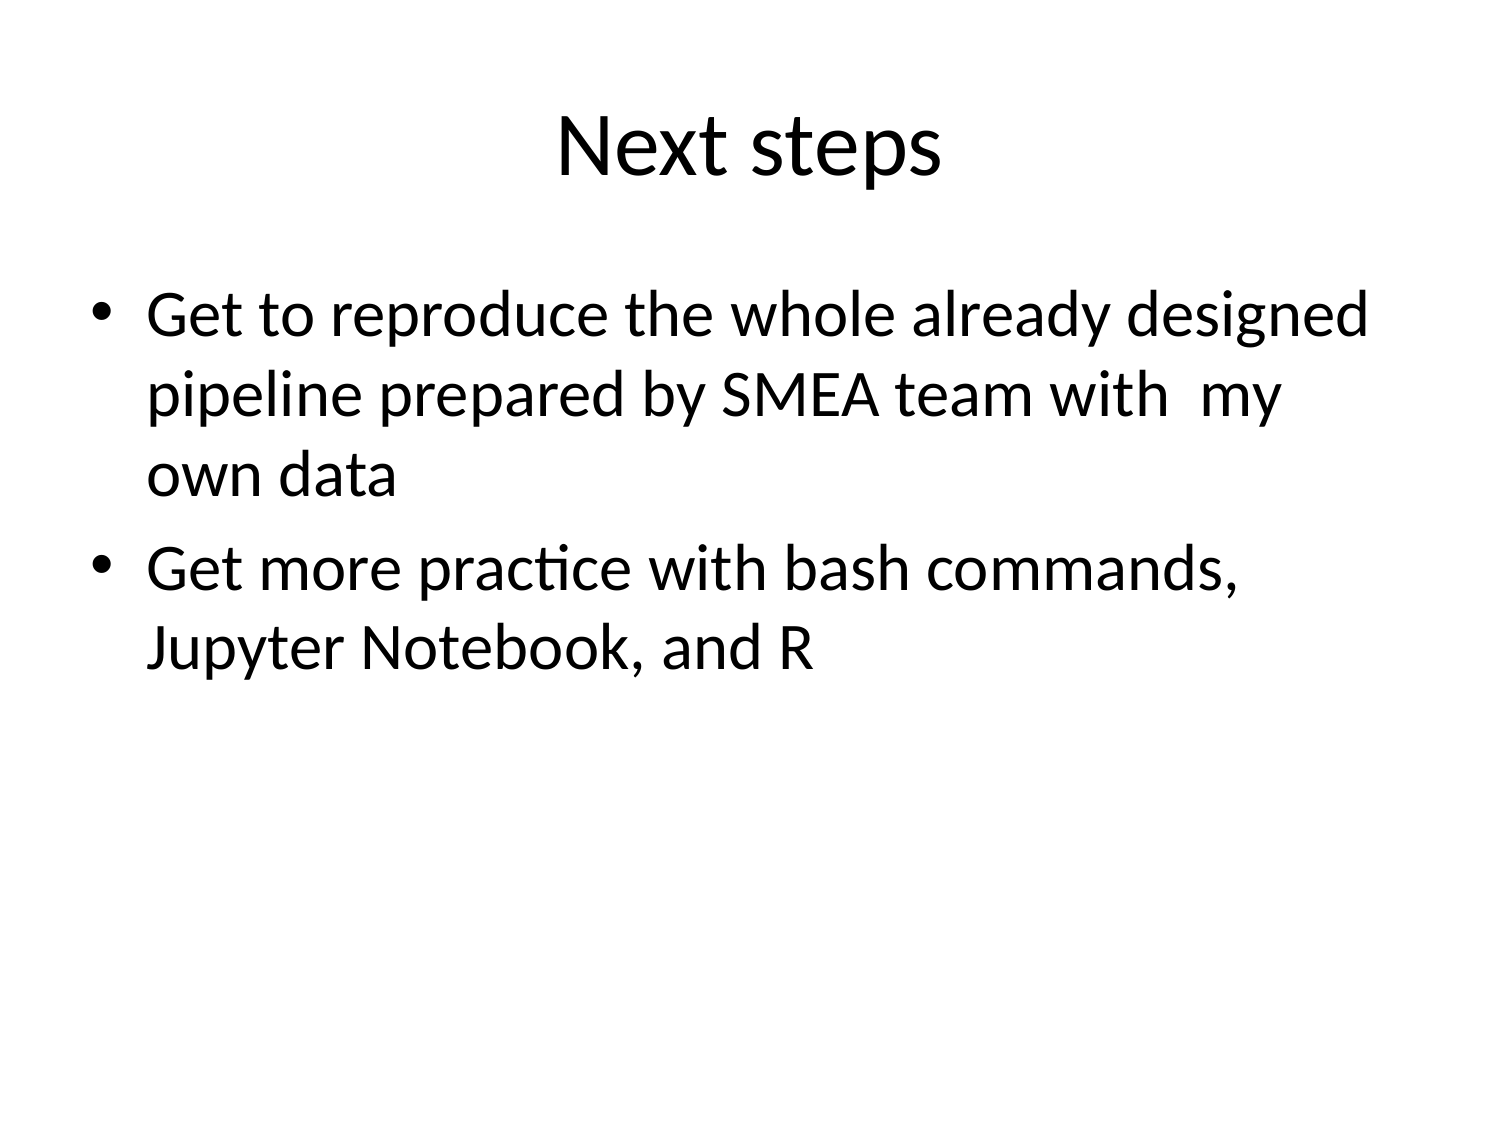

# Next steps
Get to reproduce the whole already designed pipeline prepared by SMEA team with  my own data
Get more practice with bash commands, Jupyter Notebook, and R